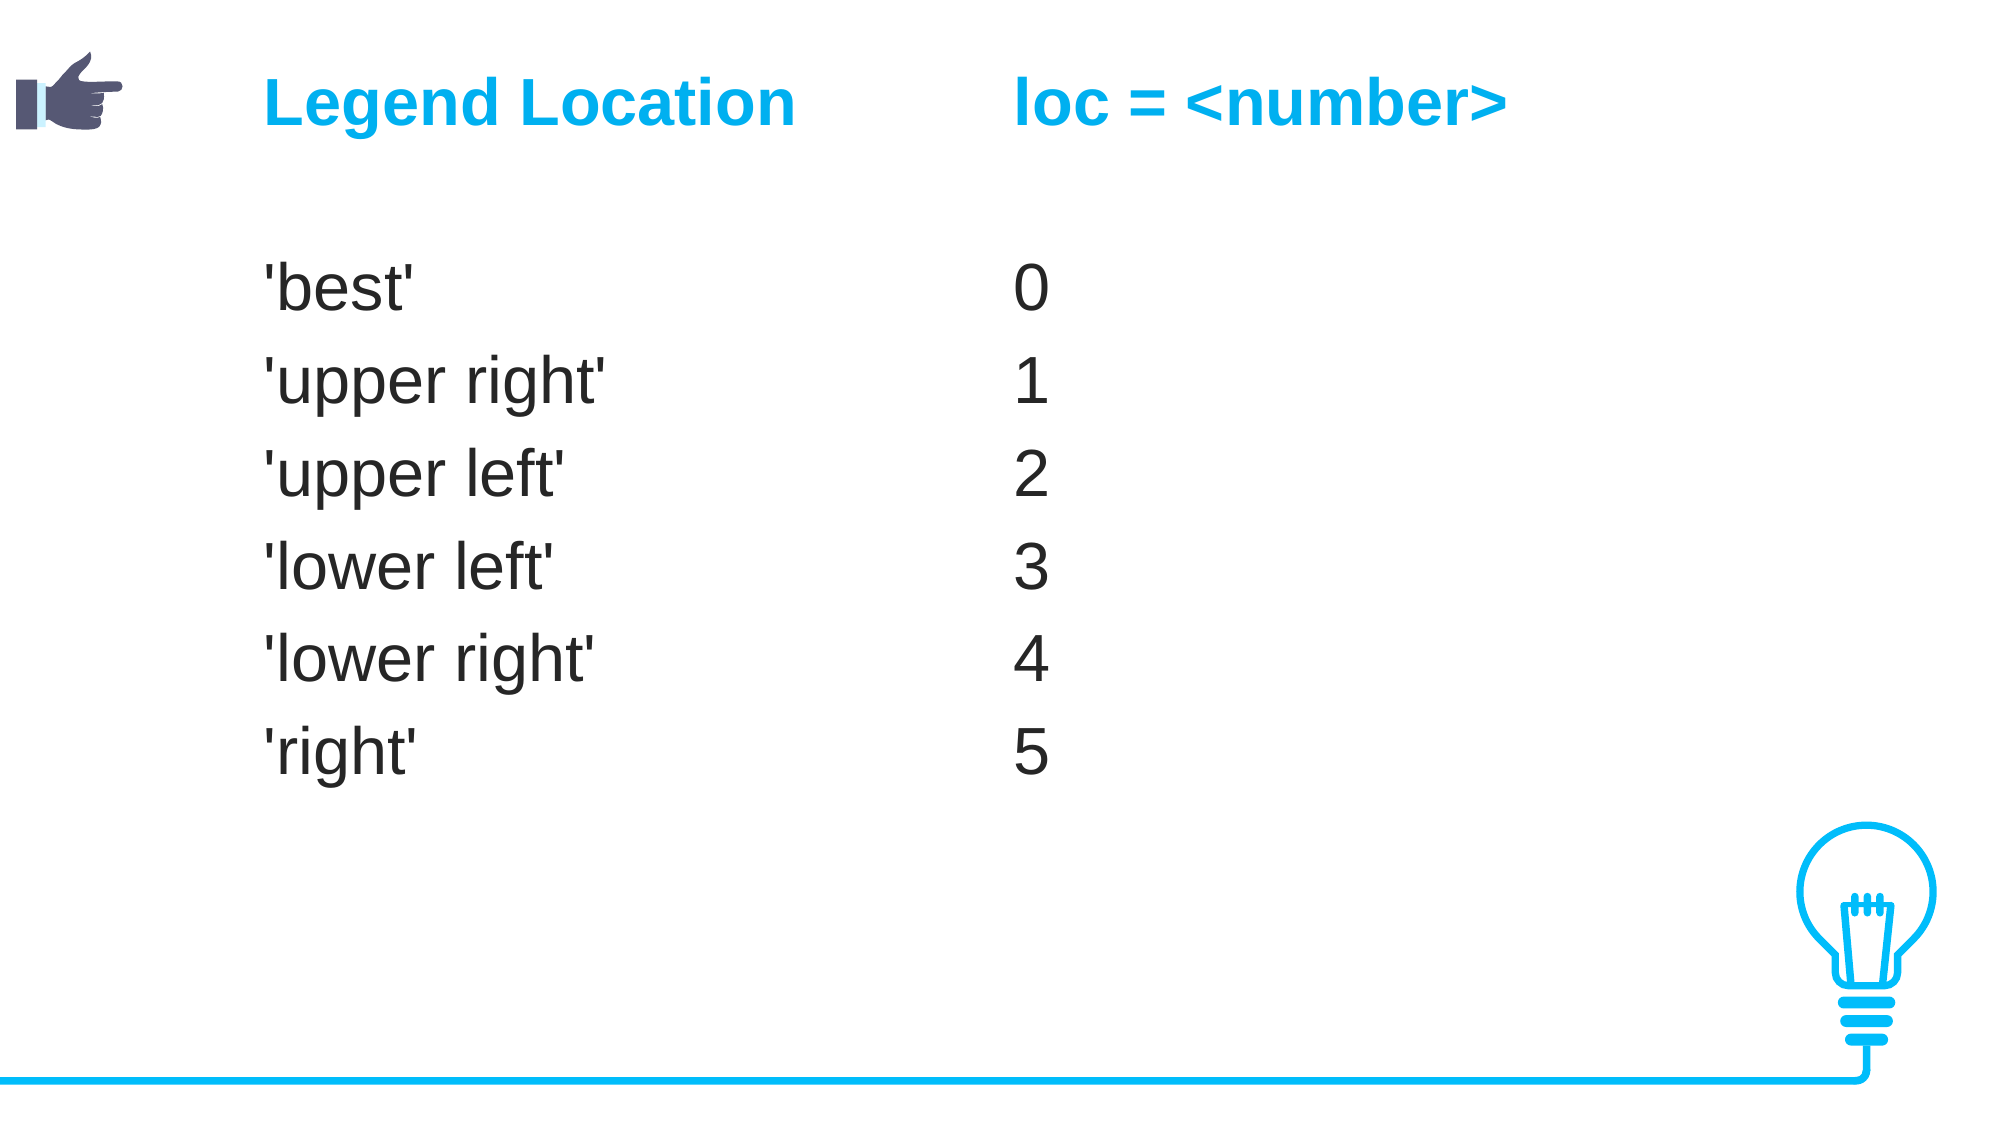

Legend Location		loc = <number>

'best'				0
'upper right'			1
'upper left'			2
'lower left'				3
'lower right'			4
'right'				5